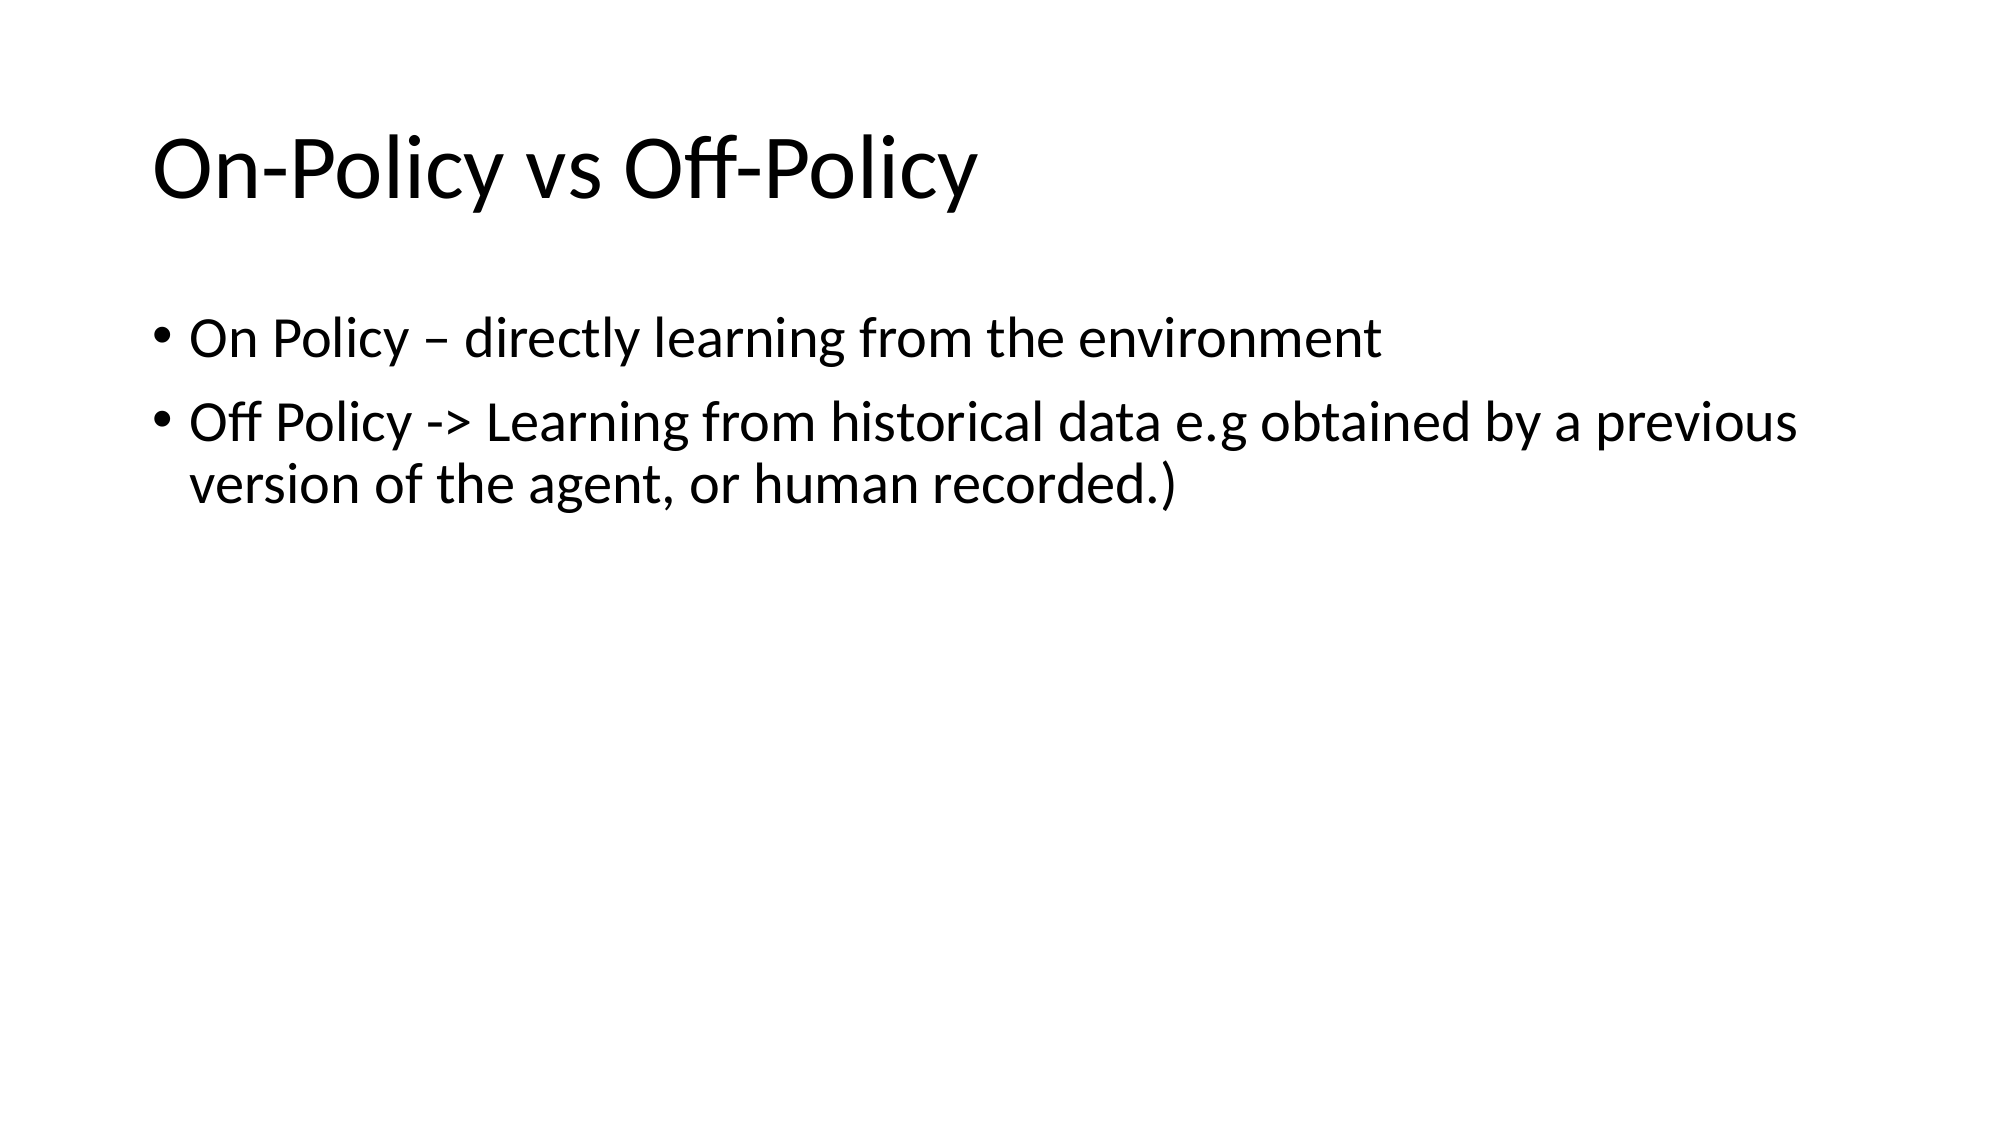

# On-Policy vs Off-Policy
On Policy – directly learning from the environment
Off Policy -> Learning from historical data e.g obtained by a previous version of the agent, or human recorded.)